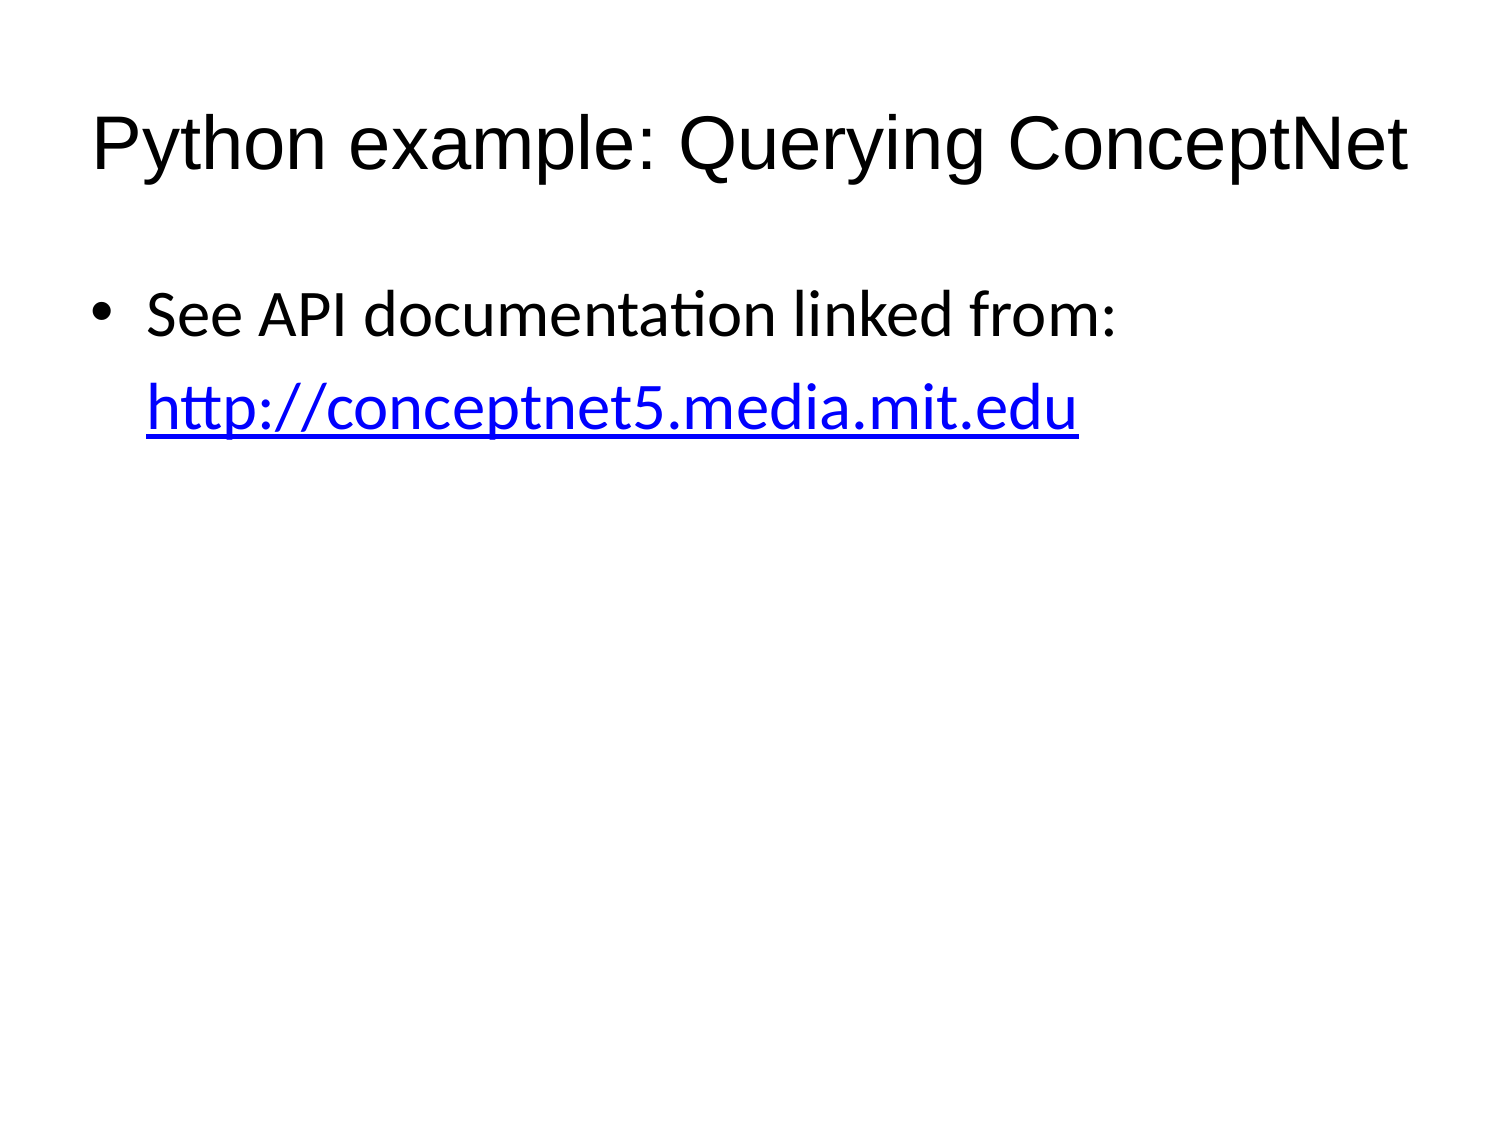

# Python example: Querying ConceptNet
See API documentation linked from:
	http://conceptnet5.media.mit.edu